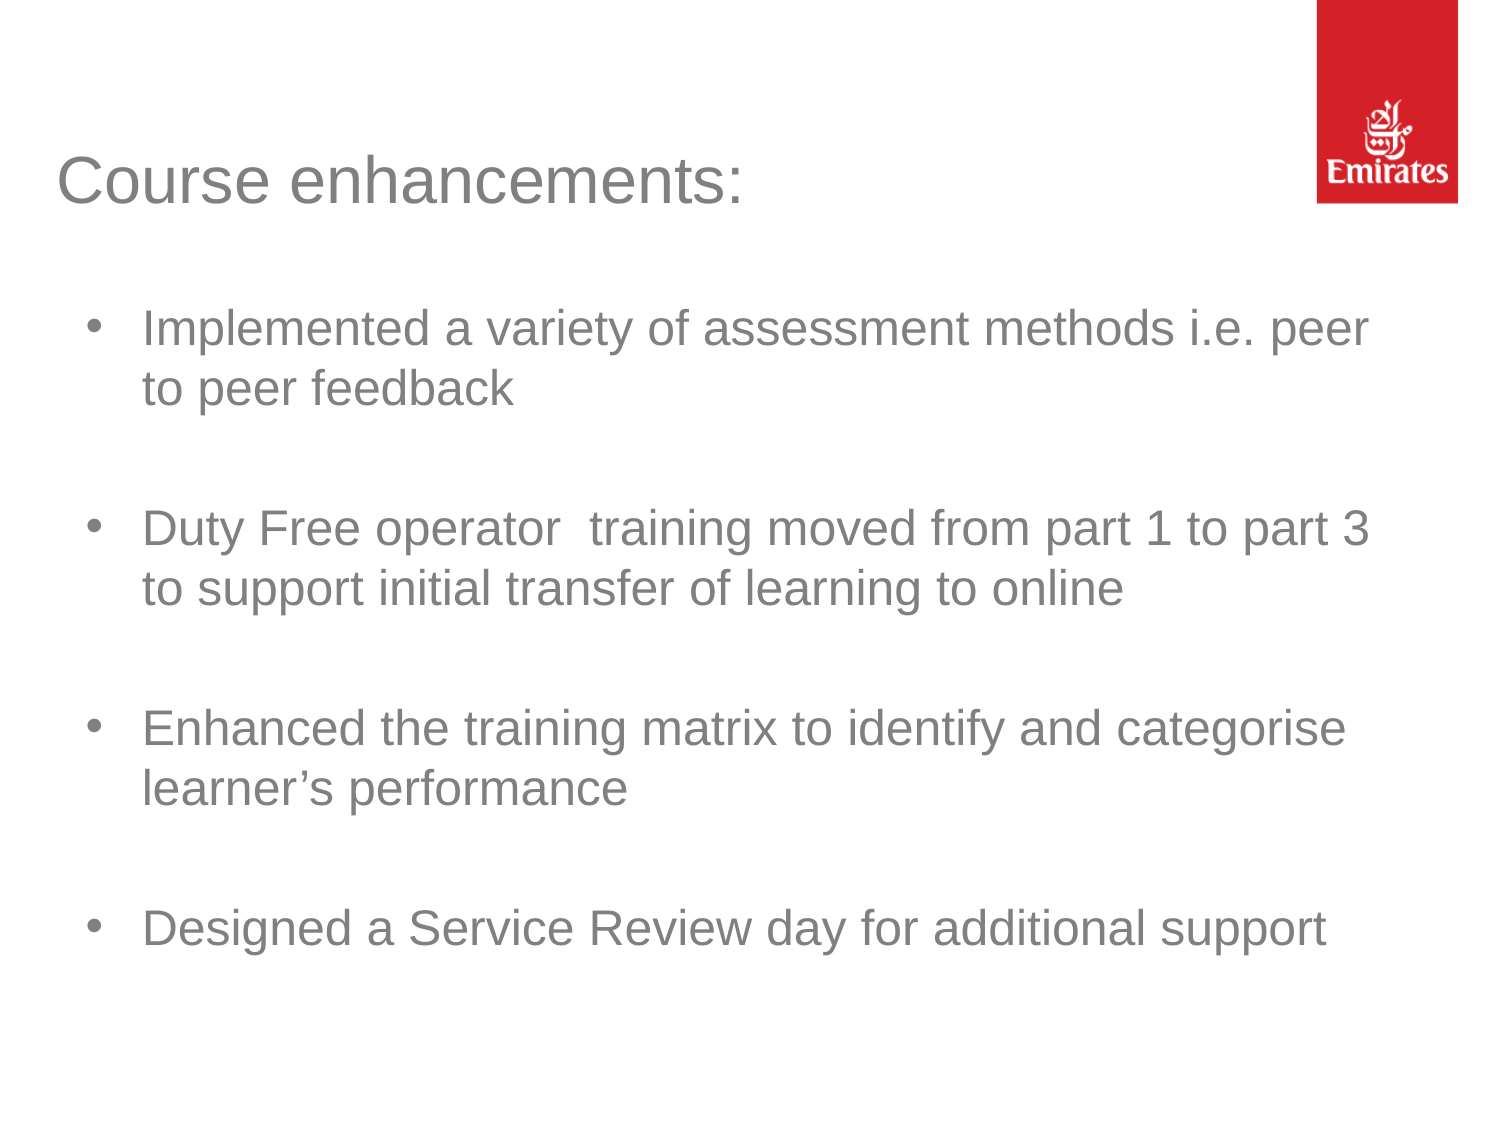

# Course enhancements:

Implemented a variety of assessment methods i.e. peer to peer feedback

Duty Free operator  training moved from part 1 to part 3 to support initial transfer of learning to online

Enhanced the training matrix to identify and categorise learner’s performance

Designed a Service Review day for additional support